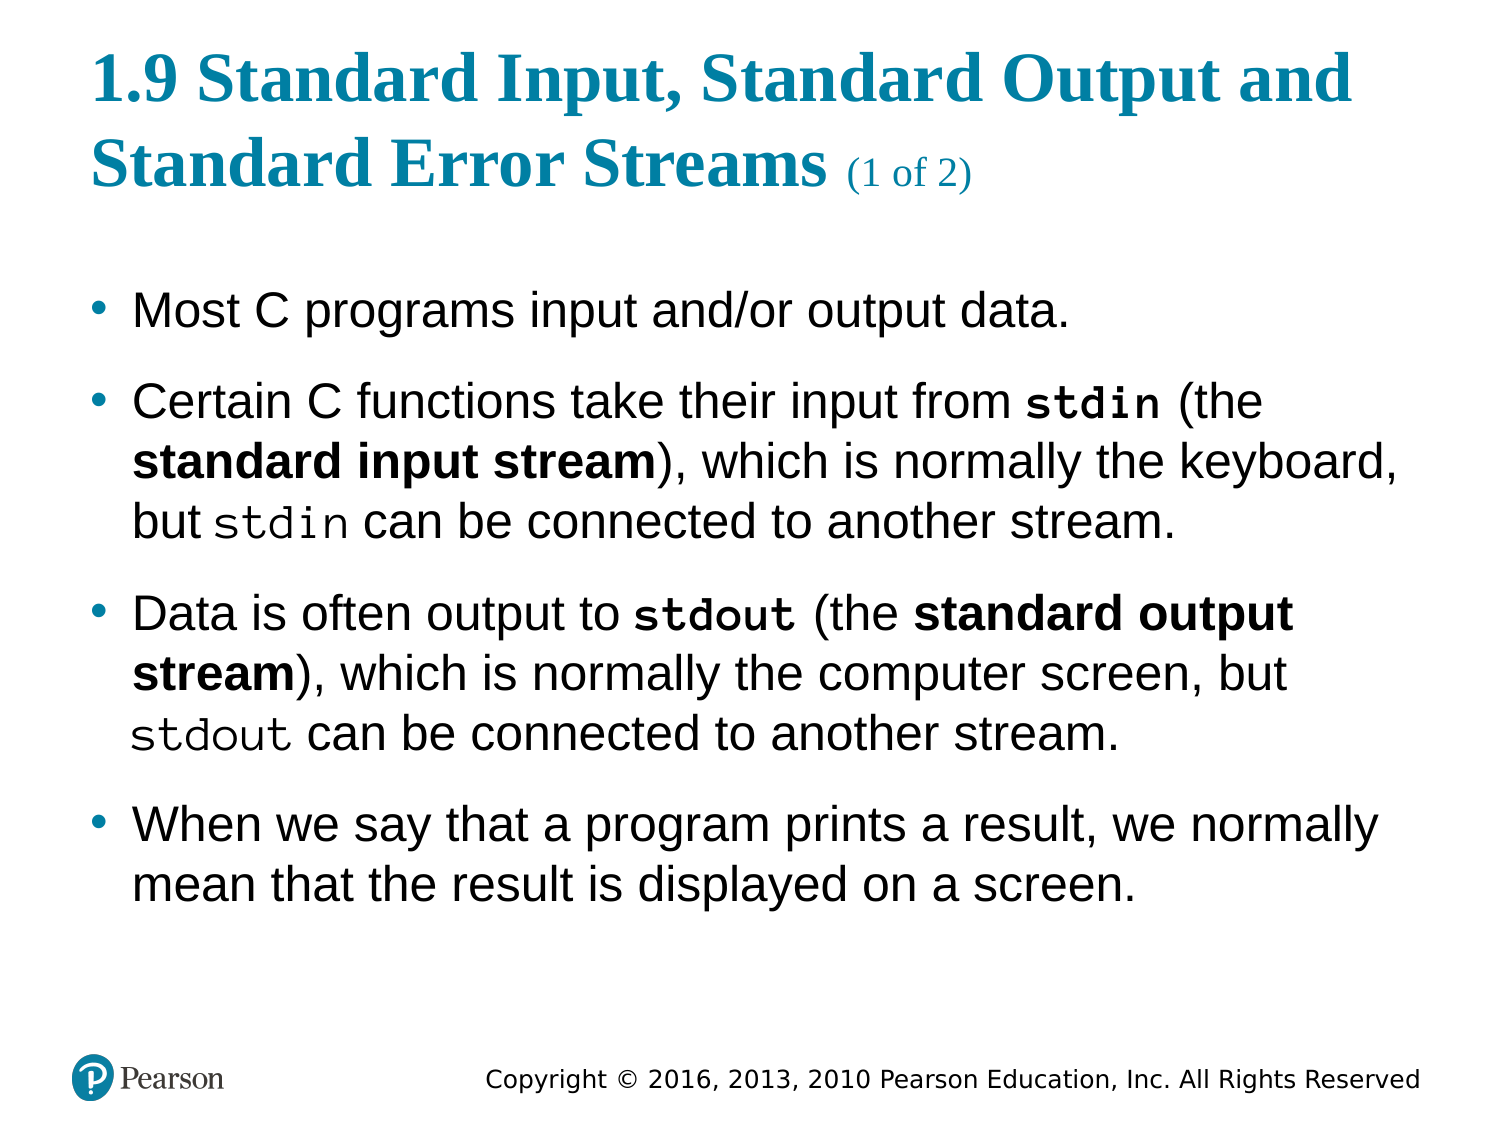

# 1.9 Standard Input, Standard Output and Standard Error Streams (1 of 2)
Most C programs input and/or output data.
Certain C functions take their input from stdin (the standard input stream), which is normally the keyboard, but stdin can be connected to another stream.
Data is often output to stdout (the standard output stream), which is normally the computer screen, but stdout can be connected to another stream.
When we say that a program prints a result, we normally mean that the result is displayed on a screen.